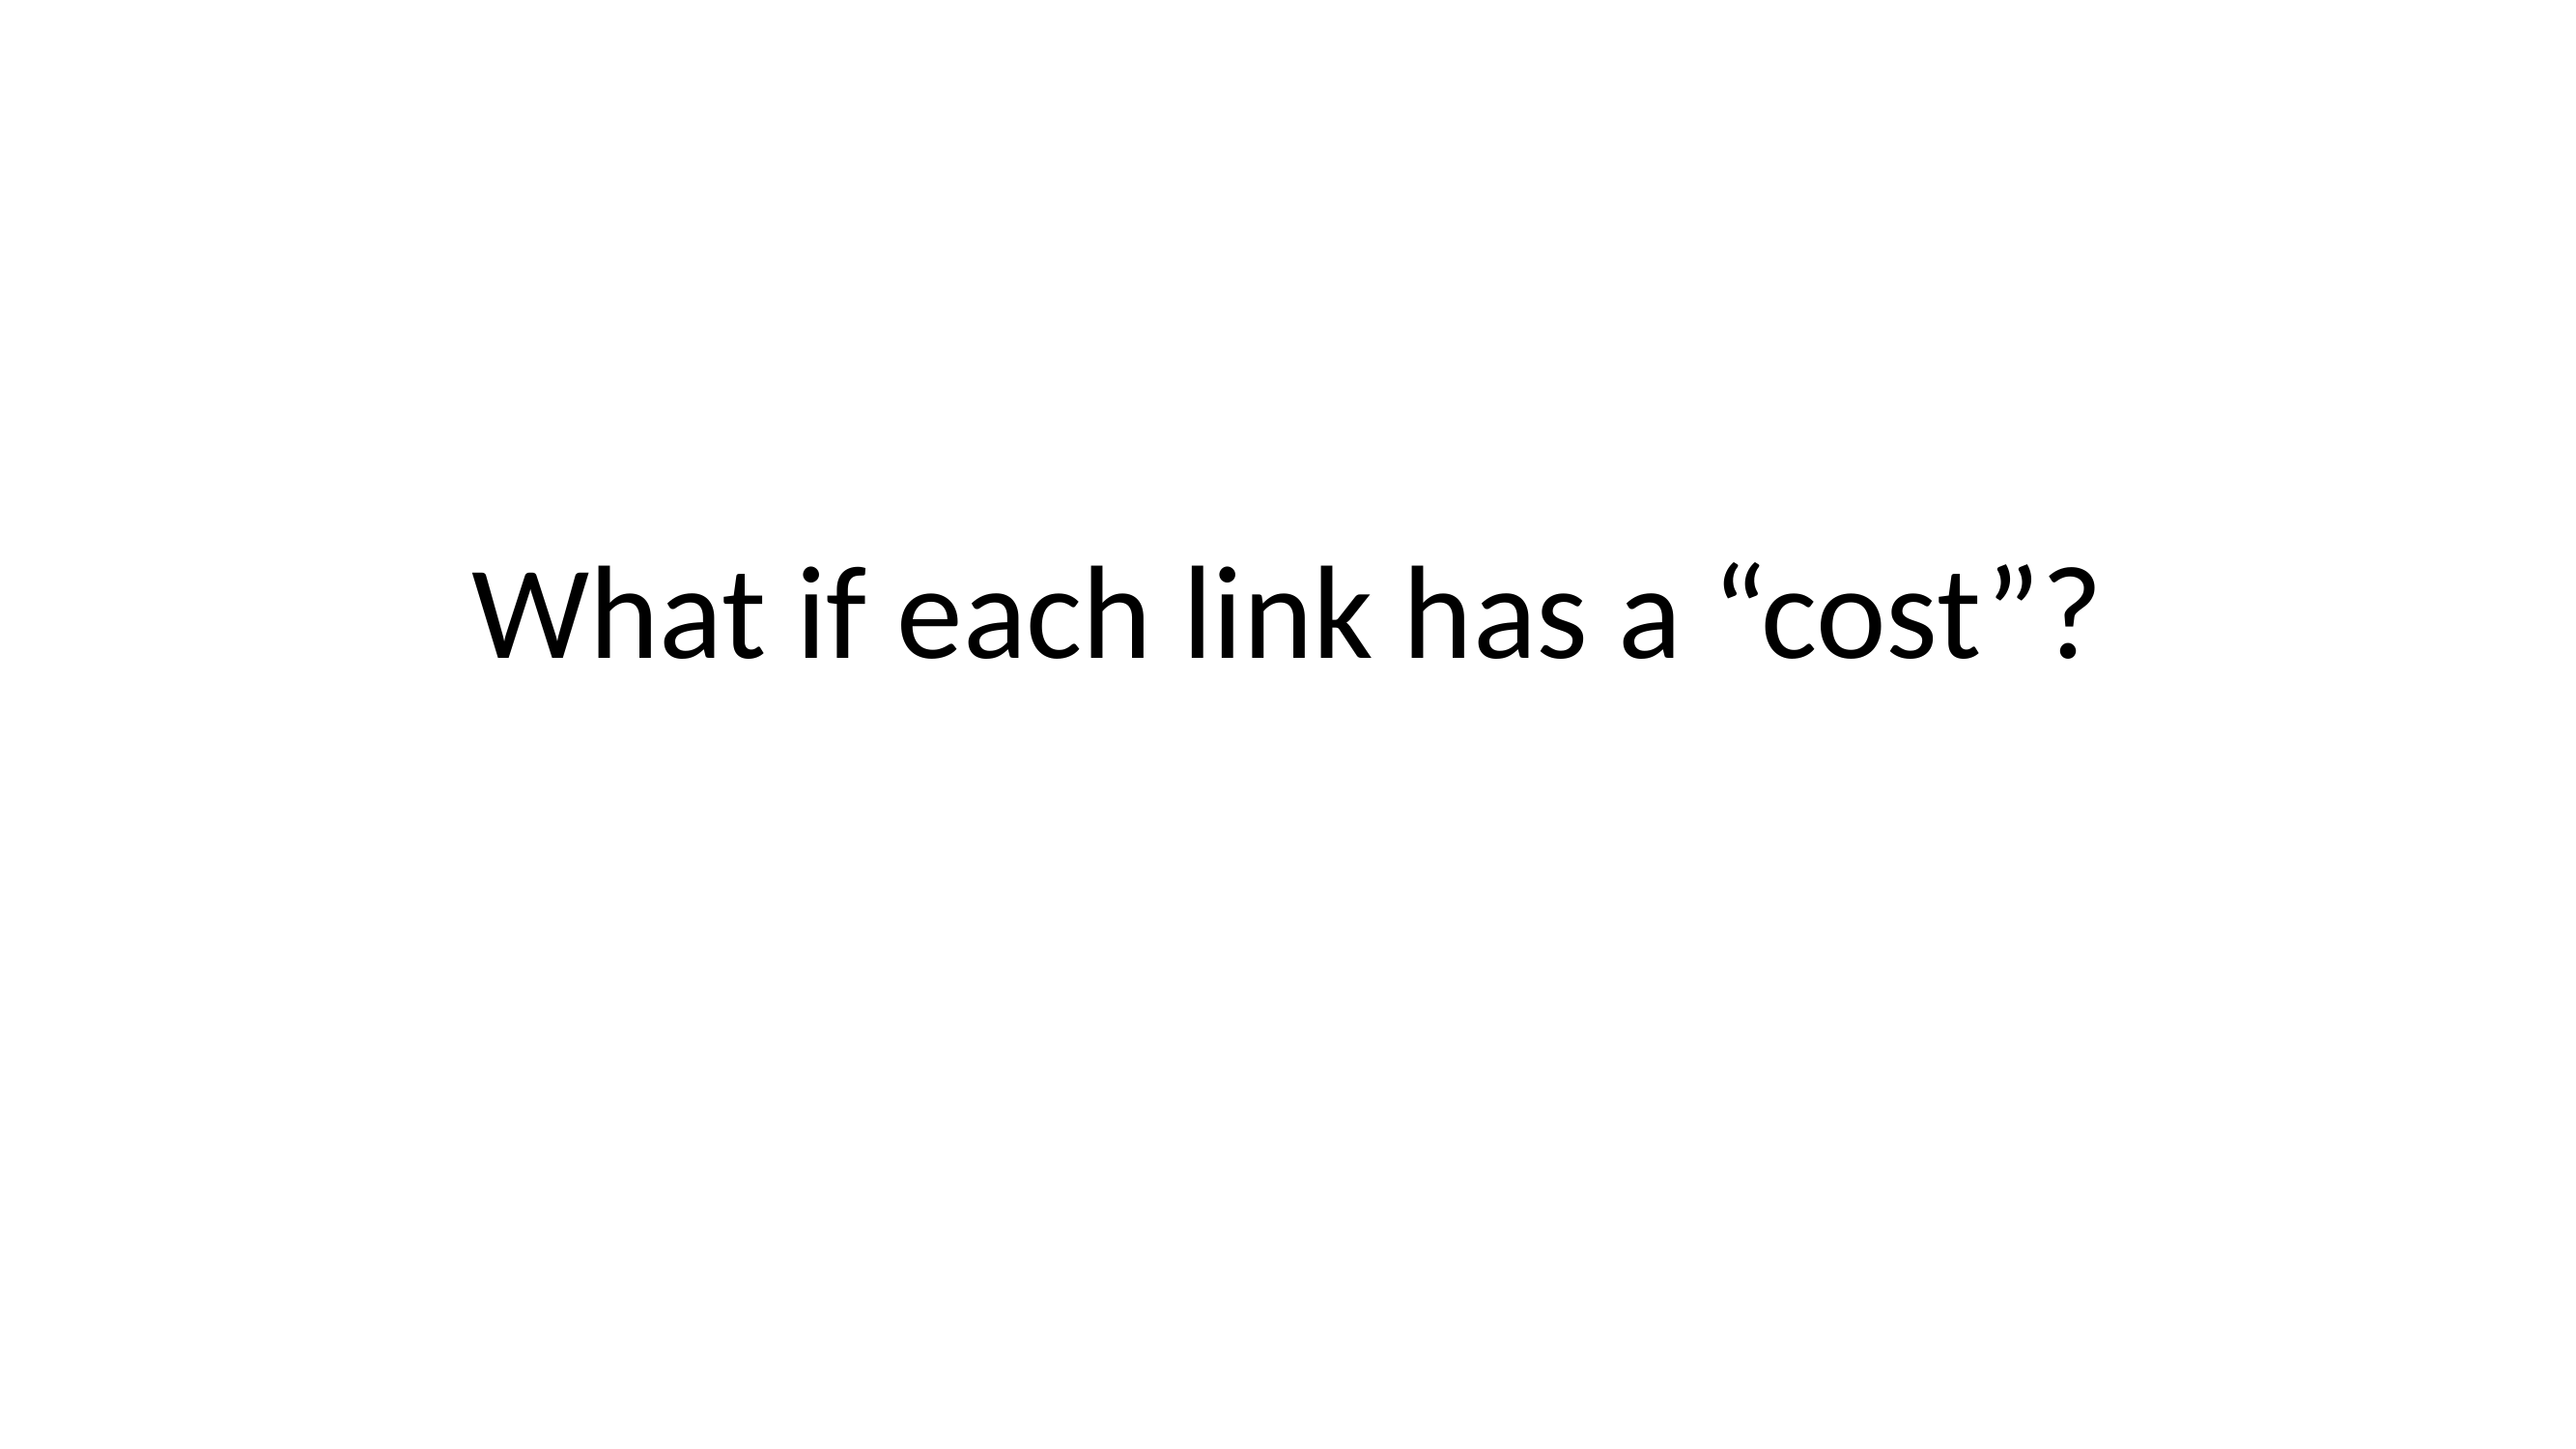

# What if each link has a “cost”?